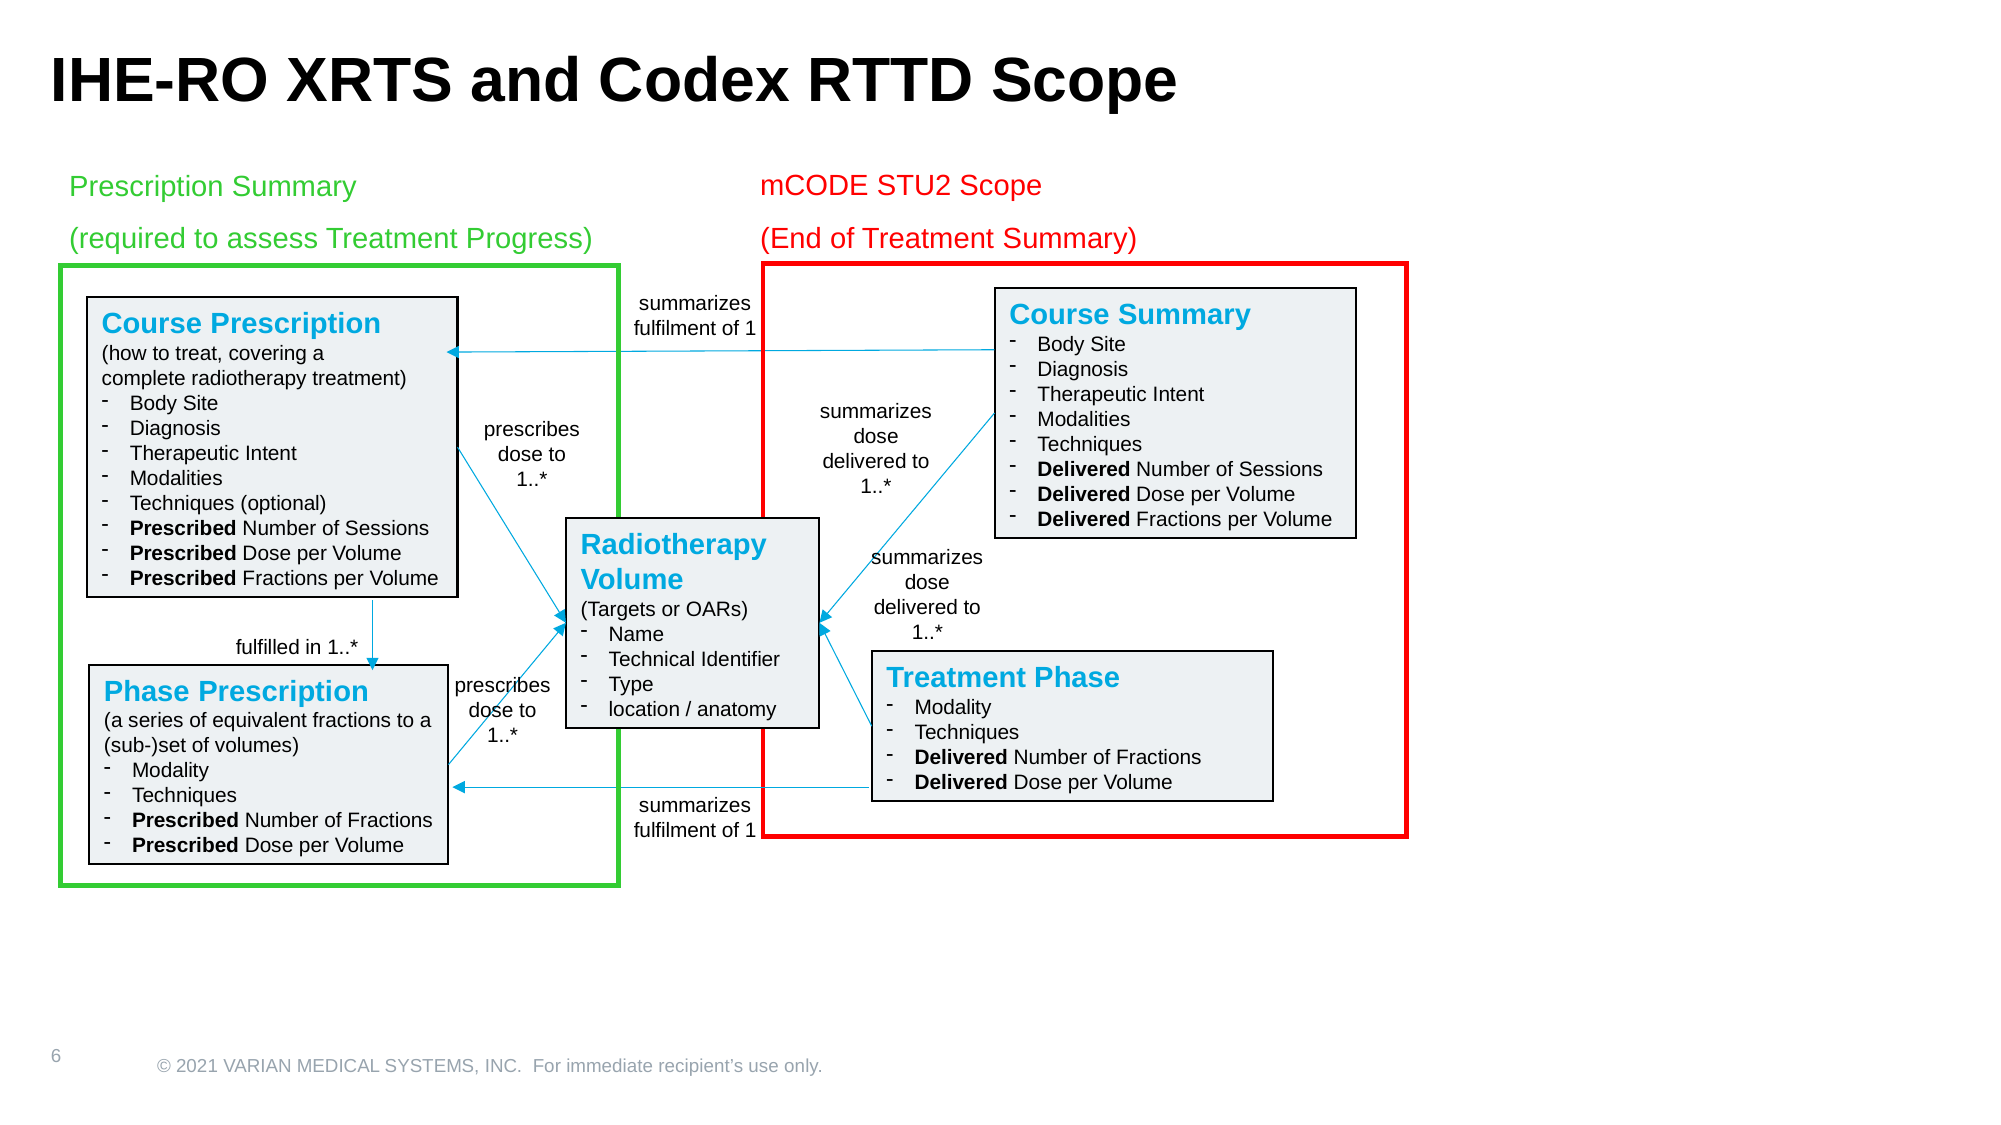

# IHE-RO XRTS and Codex RTTD Scope
mCODE STU2 Scope
(End of Treatment Summary)
Prescription Summary
(required to assess Treatment Progress)

summarizes fulfilment of 1
Course Summary
Body Site
Diagnosis
Therapeutic Intent
Modalities
Techniques
Delivered Number of Sessions
Delivered Dose per Volume
Delivered Fractions per Volume
Course Prescription
(how to treat, covering a
complete radiotherapy treatment)
Body Site
Diagnosis
Therapeutic Intent
Modalities
Techniques (optional)
Prescribed Number of Sessions
Prescribed Dose per Volume
Prescribed Fractions per Volume
summarizes dose delivered to 1..*
prescribes dose to
1..*
Radiotherapy Volume
(Targets or OARs)
Name
Technical Identifier
Type
location / anatomy
summarizes dose delivered to
1..*
fulfilled in 1..*
Treatment Phase
Modality
Techniques
Delivered Number of Fractions
Delivered Dose per Volume
prescribes dose to
1..*
Phase Prescription
(a series of equivalent fractions to a (sub-)set of volumes)
Modality
Techniques
Prescribed Number of Fractions
Prescribed Dose per Volume
summarizes fulfilment of 1

6